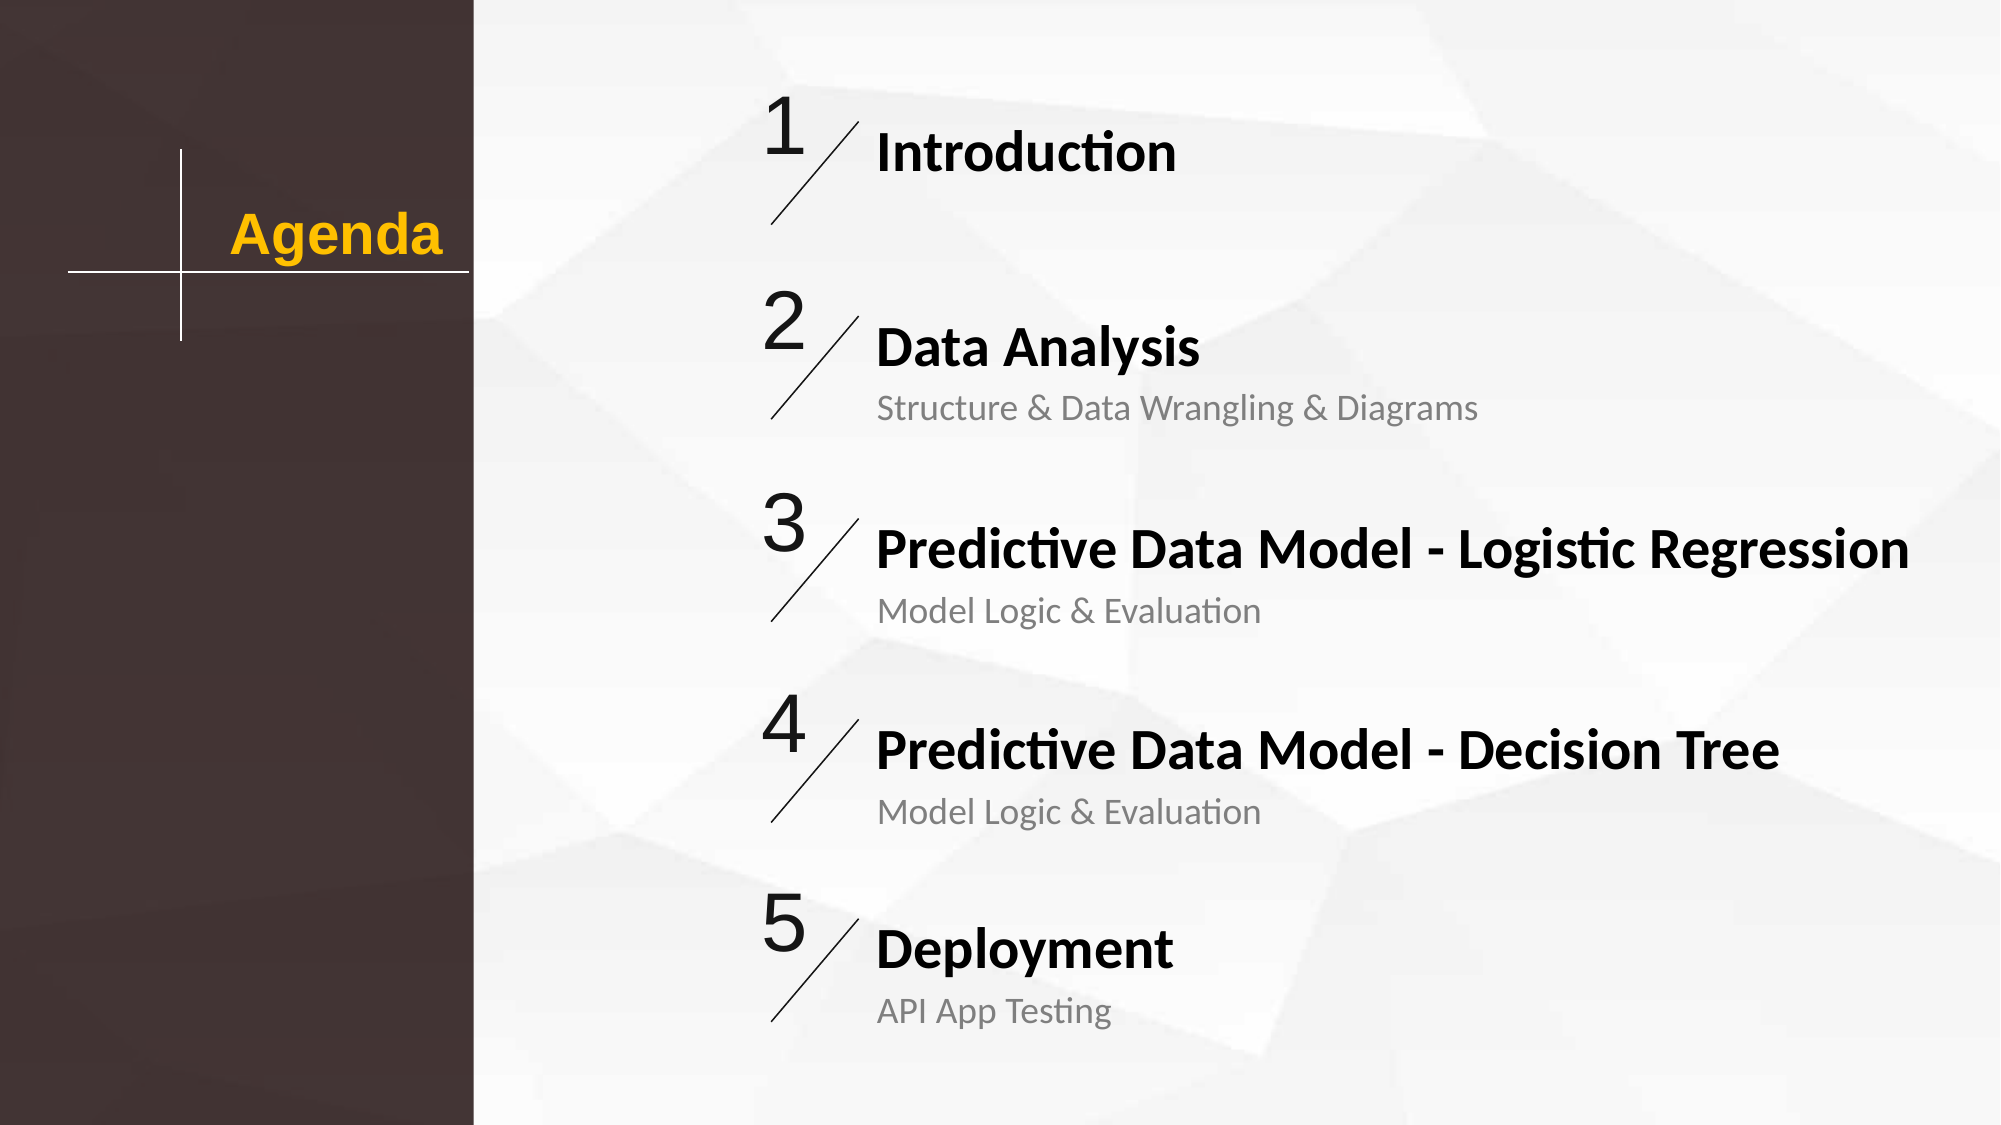

1
Introduction
Agenda
2
Data Analysis
Structure & Data Wrangling & Diagrams
3
Predictive Data Model - Logistic Regression
Model Logic & Evaluation
4
Predictive Data Model - Decision Tree
Model Logic & Evaluation

5
Deployment
API App Testing